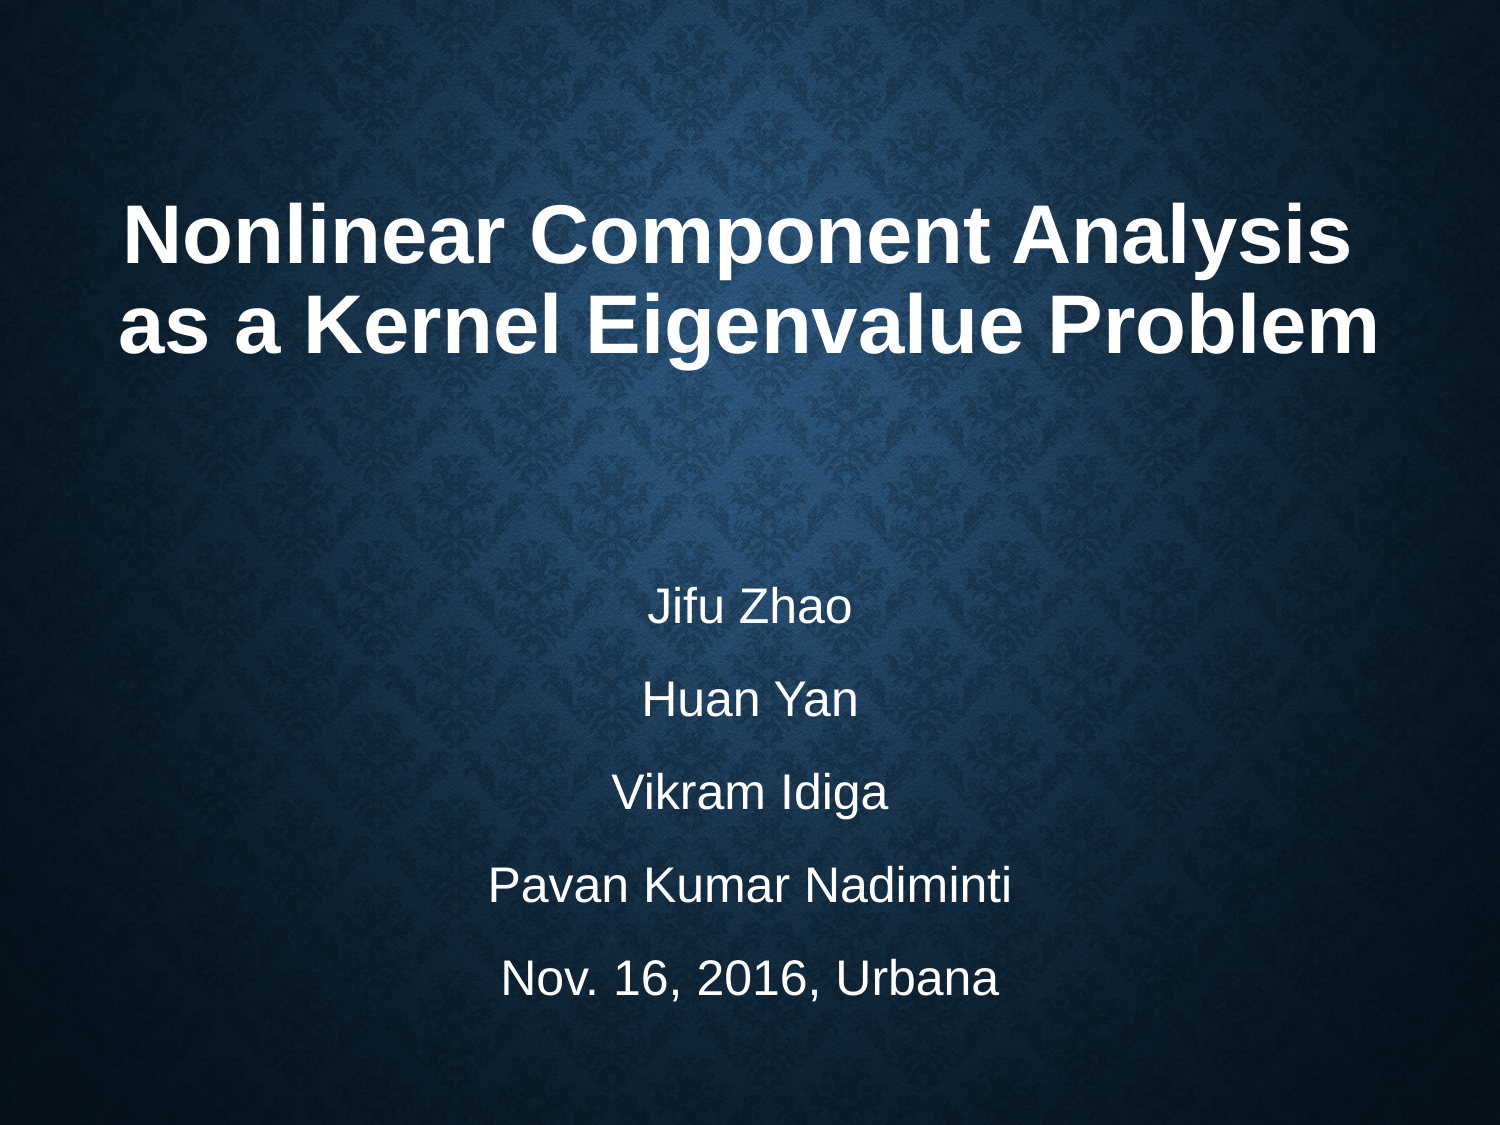

# Nonlinear Component Analysis as a Kernel Eigenvalue Problem
Jifu Zhao
Huan Yan
Vikram Idiga
Pavan Kumar Nadiminti
Nov. 16, 2016, Urbana